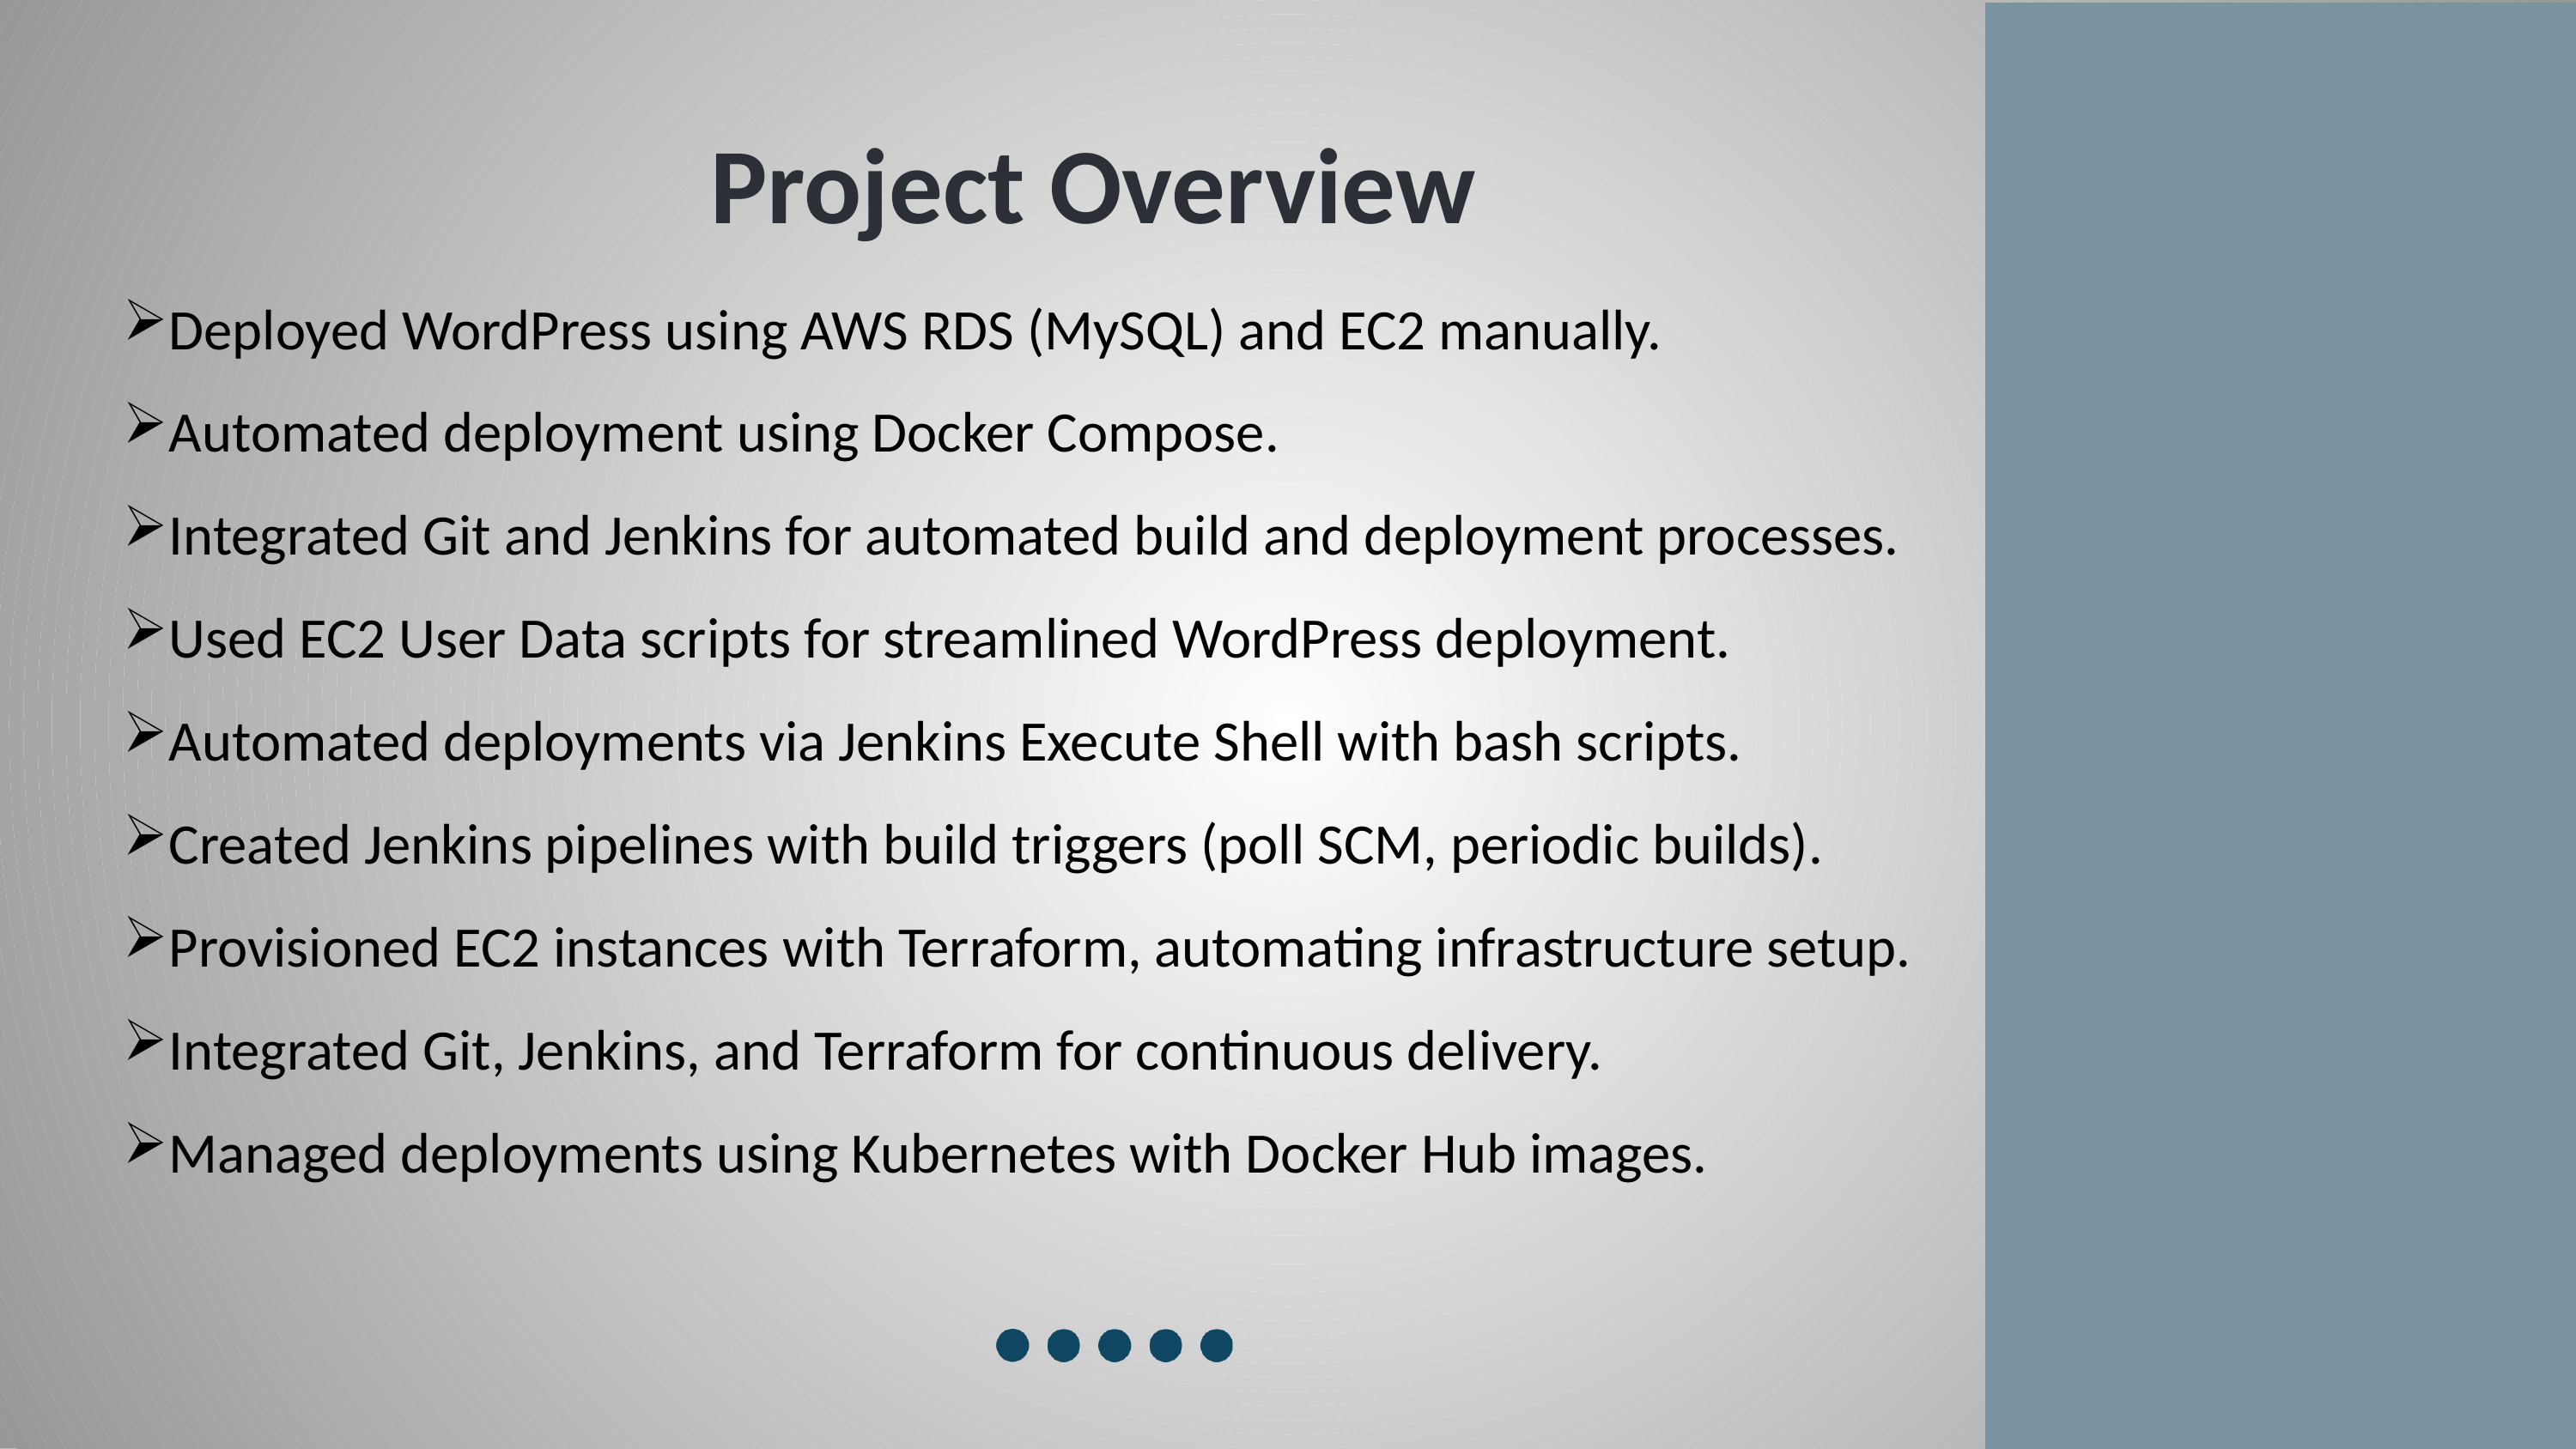

Project Overview
Deployed WordPress using AWS RDS (MySQL) and EC2 manually.
Automated deployment using Docker Compose.
Integrated Git and Jenkins for automated build and deployment processes.
Used EC2 User Data scripts for streamlined WordPress deployment.
Automated deployments via Jenkins Execute Shell with bash scripts.
Created Jenkins pipelines with build triggers (poll SCM, periodic builds).
Provisioned EC2 instances with Terraform, automating infrastructure setup.
Integrated Git, Jenkins, and Terraform for continuous delivery.
Managed deployments using Kubernetes with Docker Hub images.